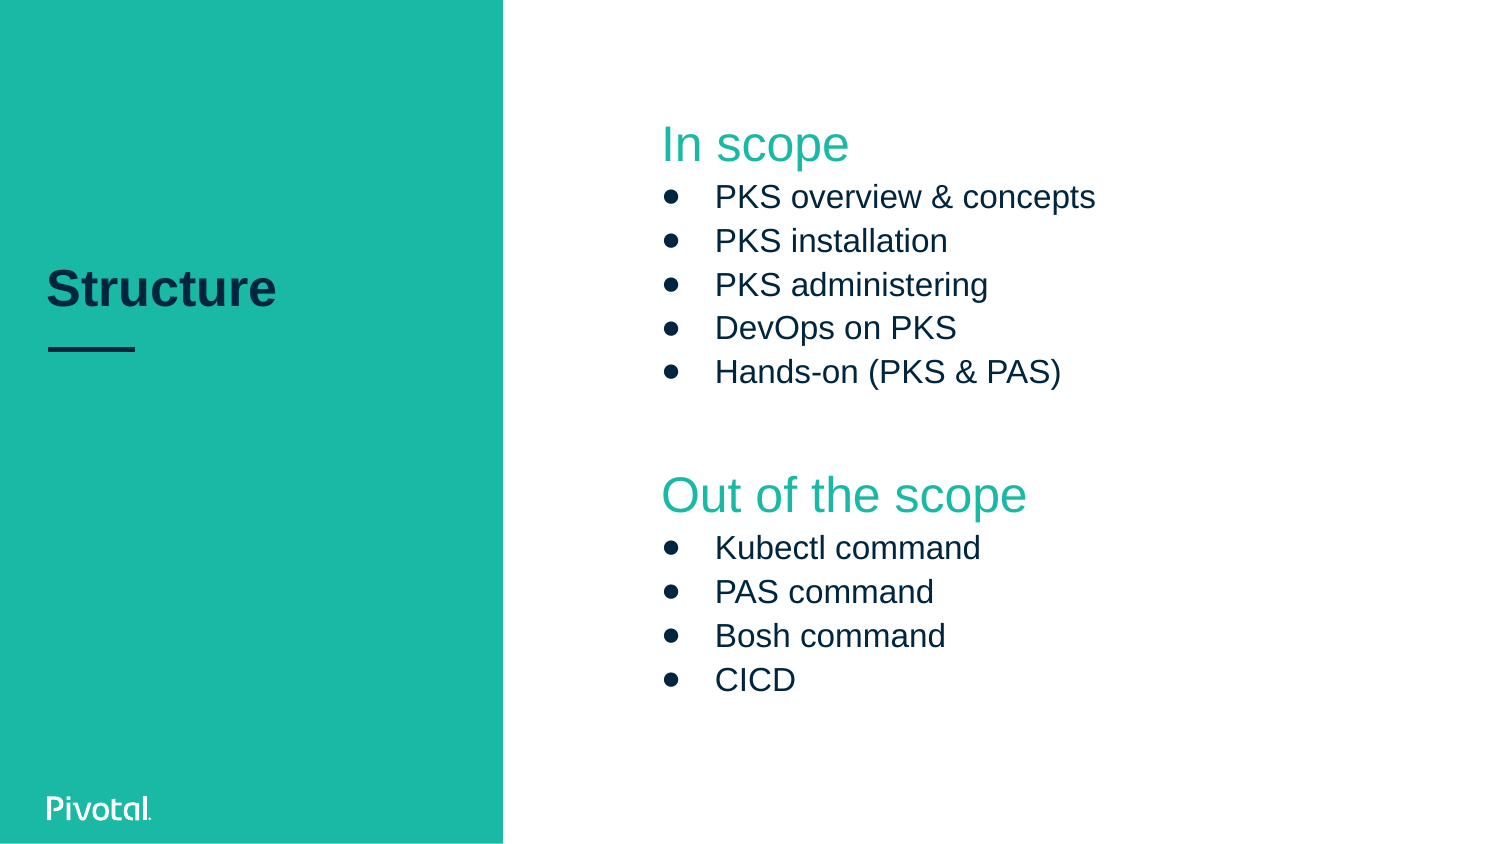

# Structure
In scope
PKS overview & concepts
PKS installation
PKS administering
DevOps on PKS
Hands-on (PKS & PAS)

Out of the scope
Kubectl command
PAS command
Bosh command
CICD